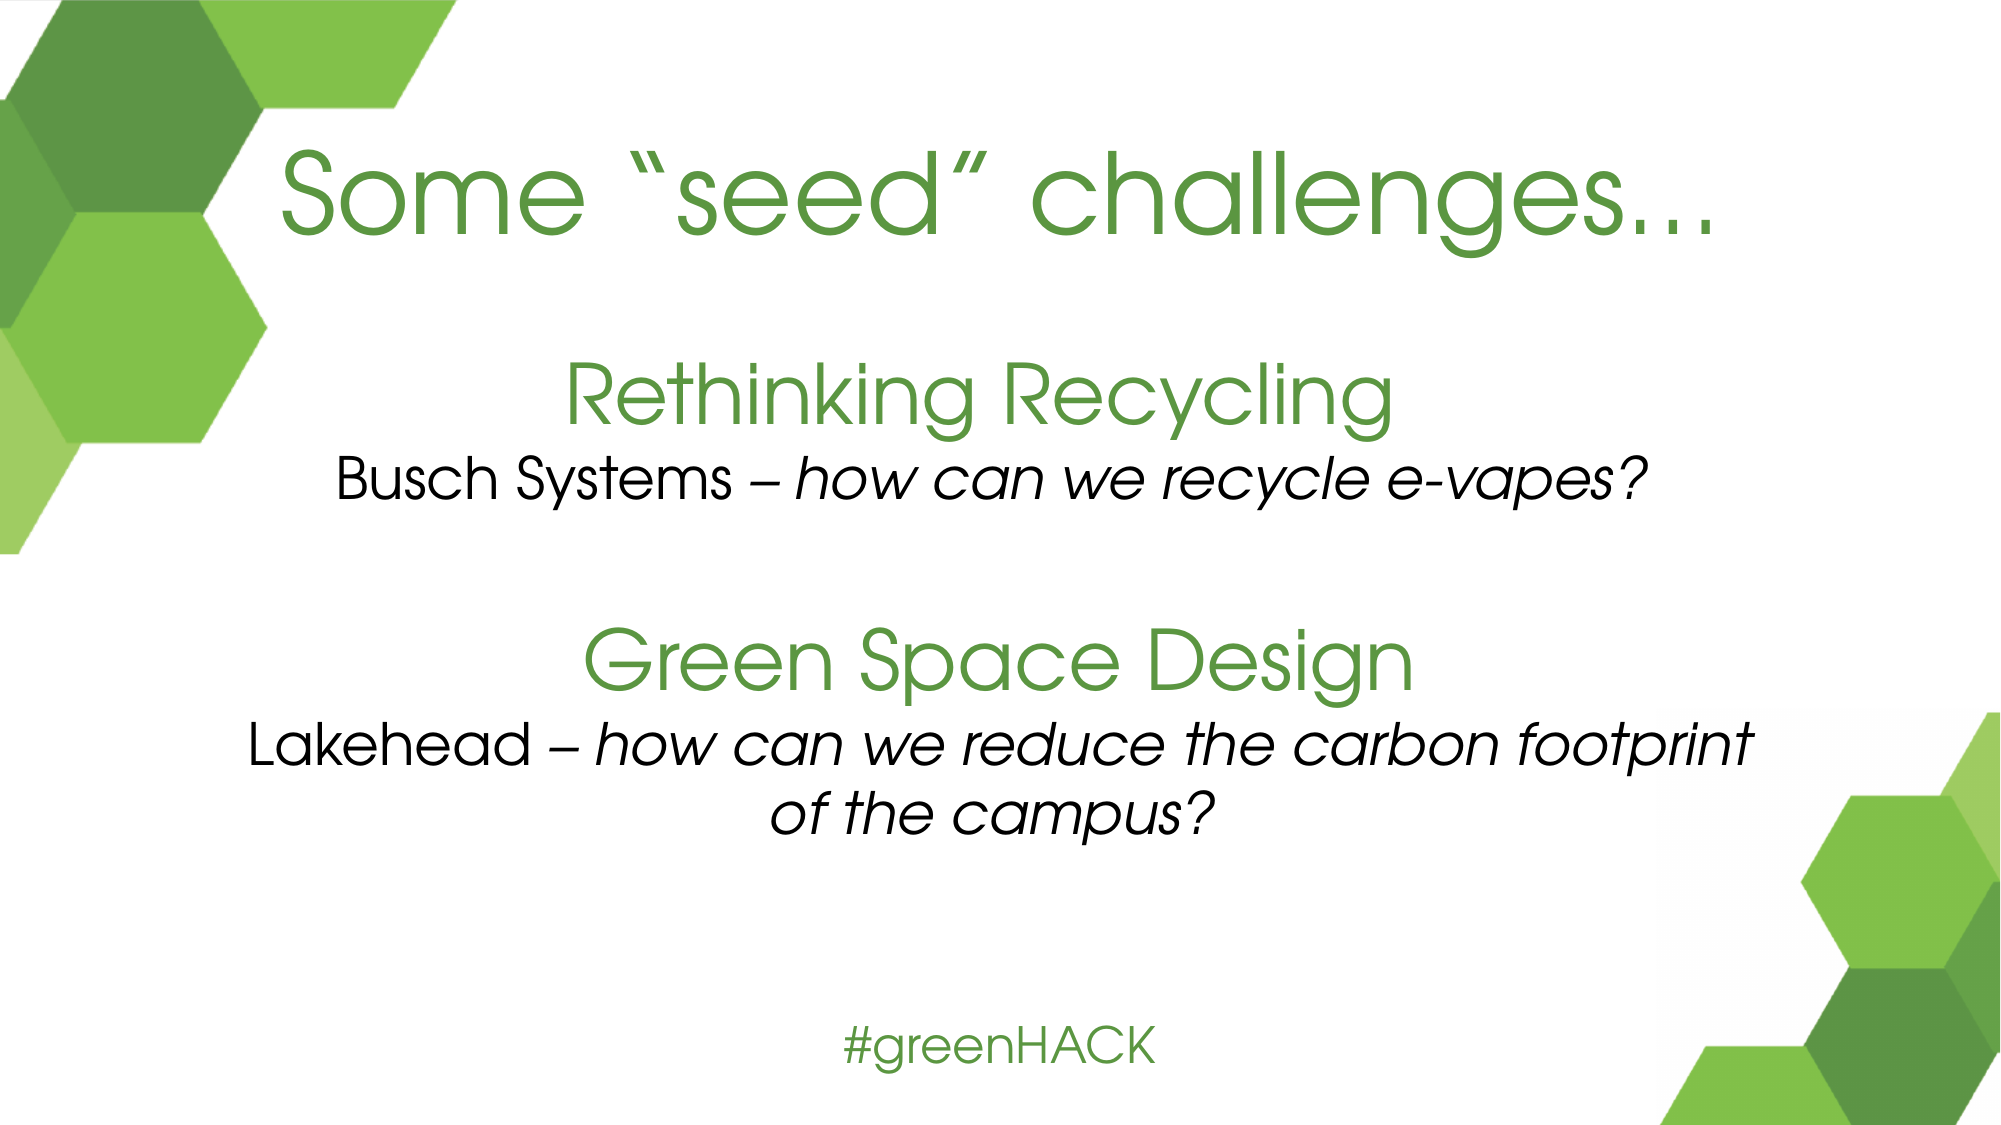

Some “seed” challenges…
Rethinking Recycling
Busch Systems – how can we recycle e-vapes?
Green Space Design
Lakehead – how can we reduce the carbon footprint of the campus?
#greenHACK